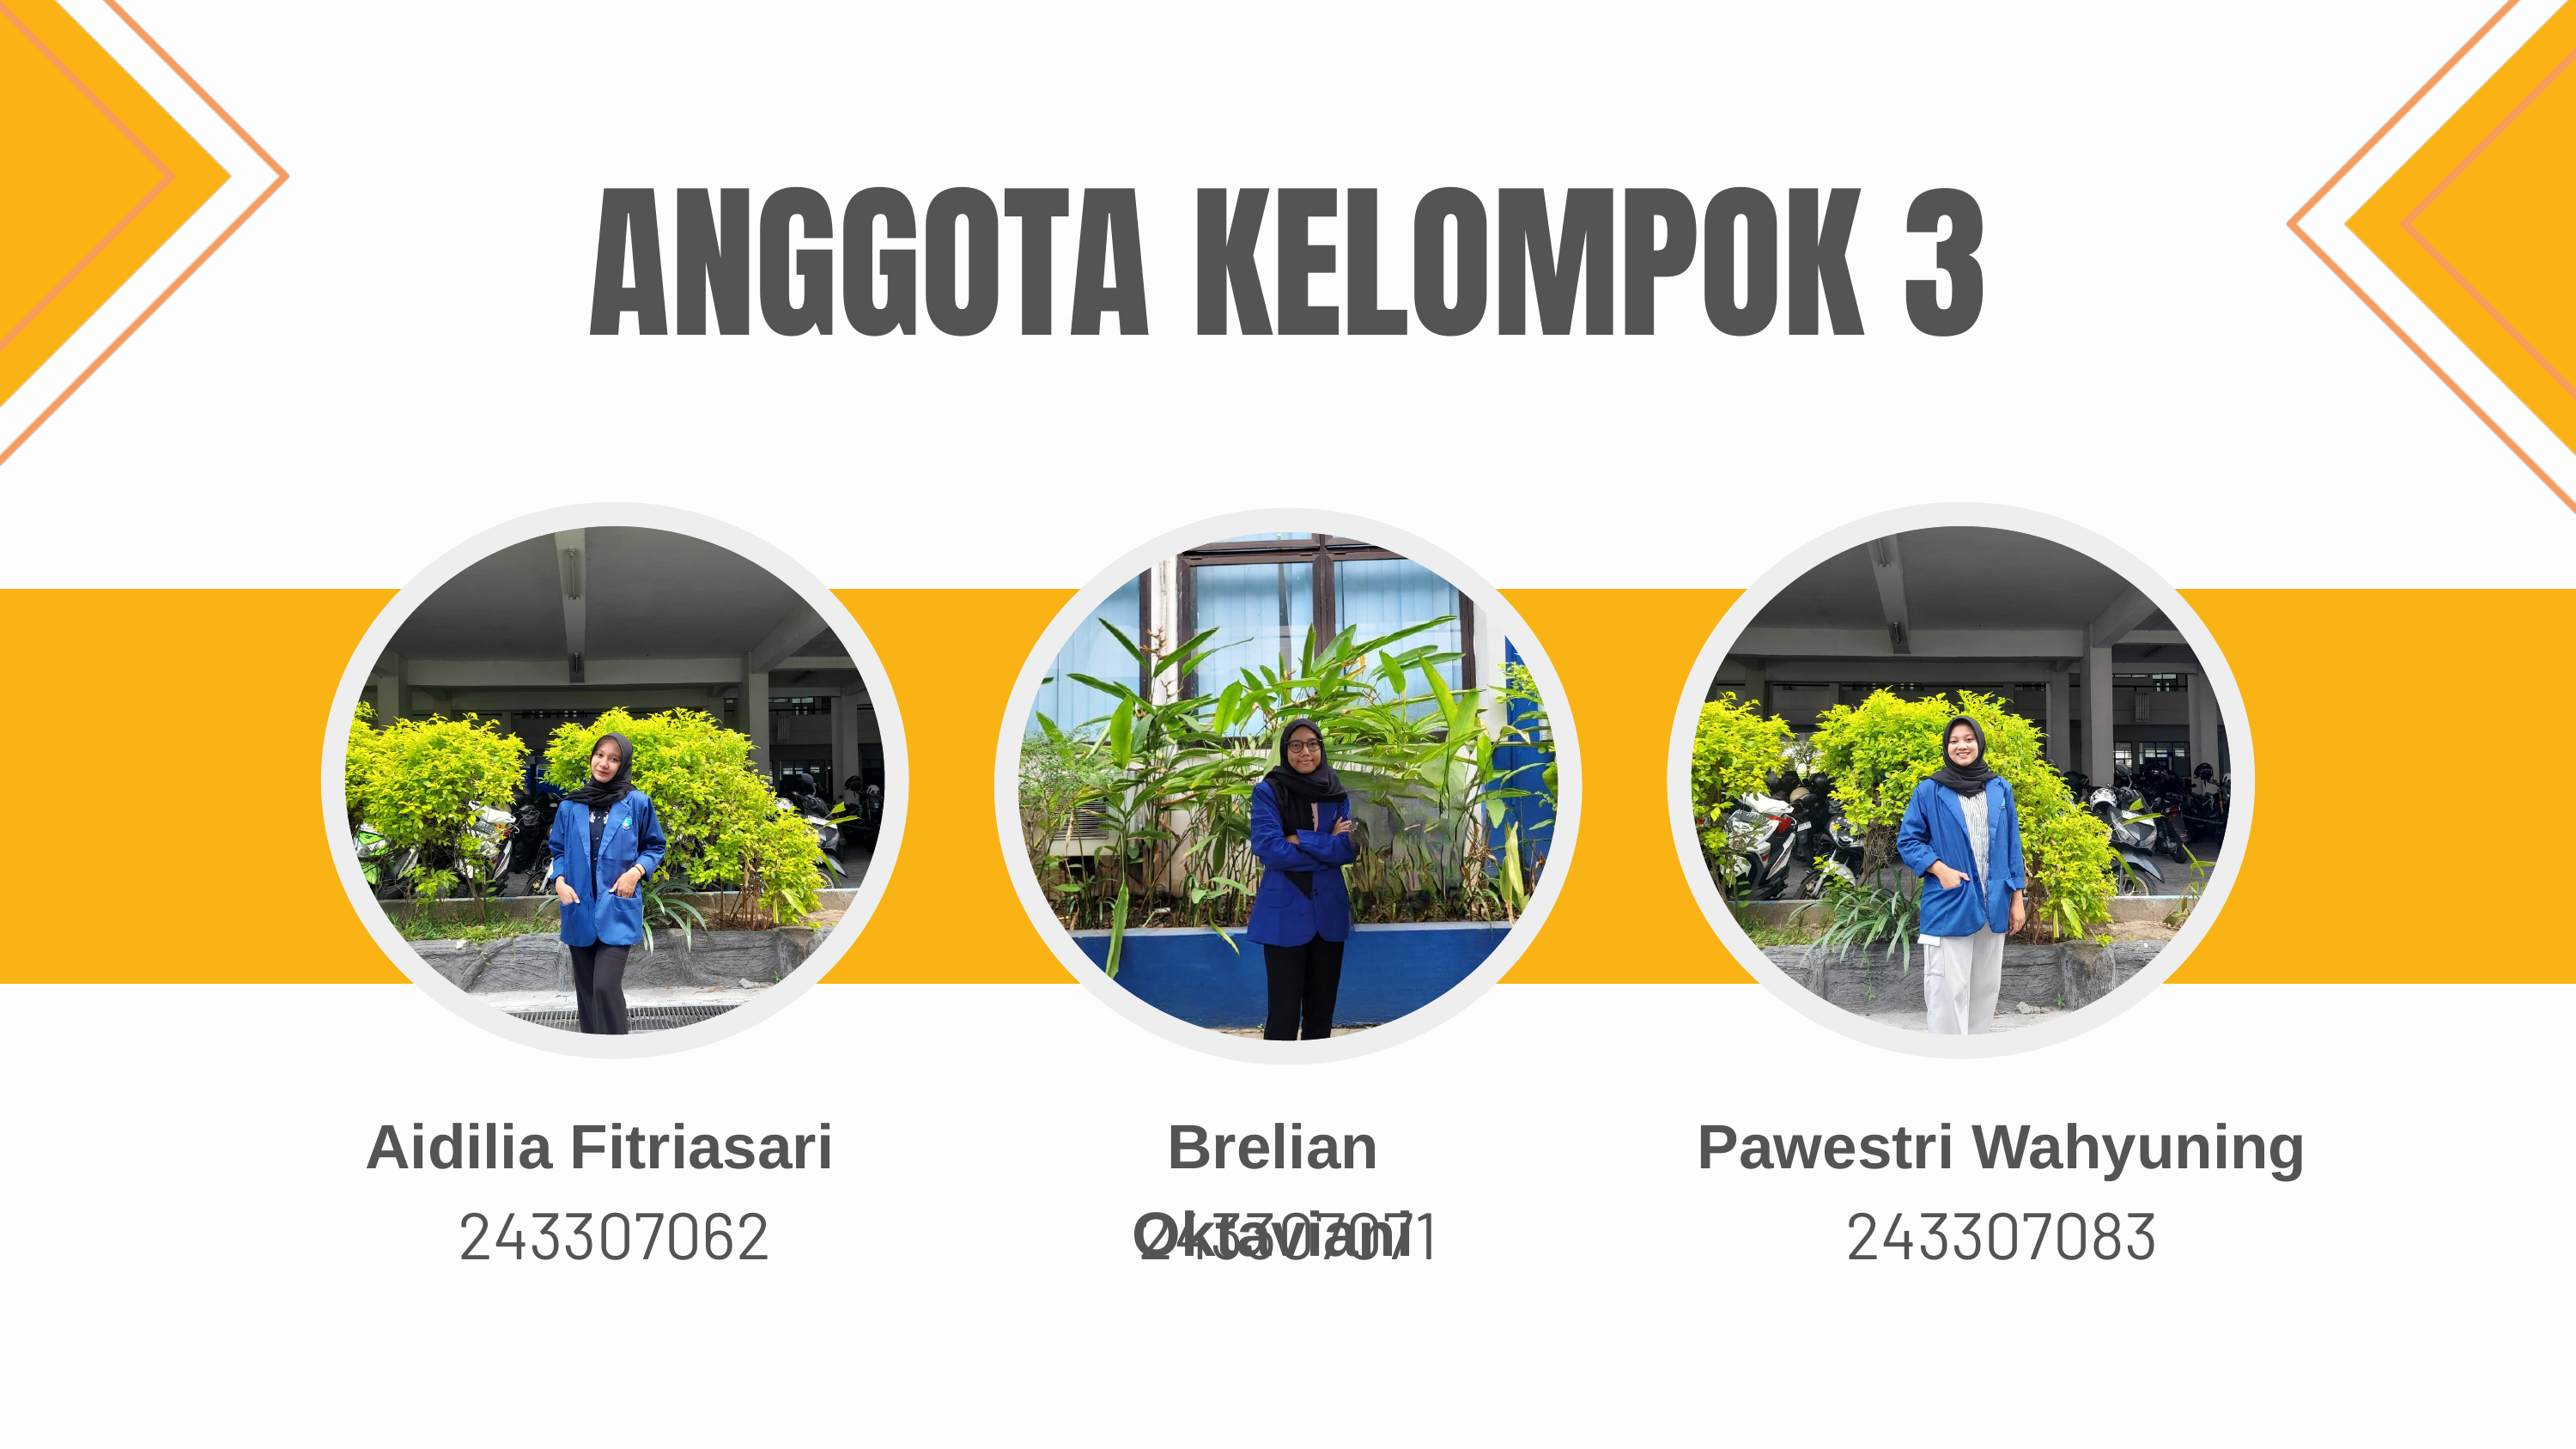

ANGGOTA KELOMPOK 3

Aidilia Fitriasari
Brelian Oktaviani
Pawestri Wahyuning
243307071
243307062
243307083